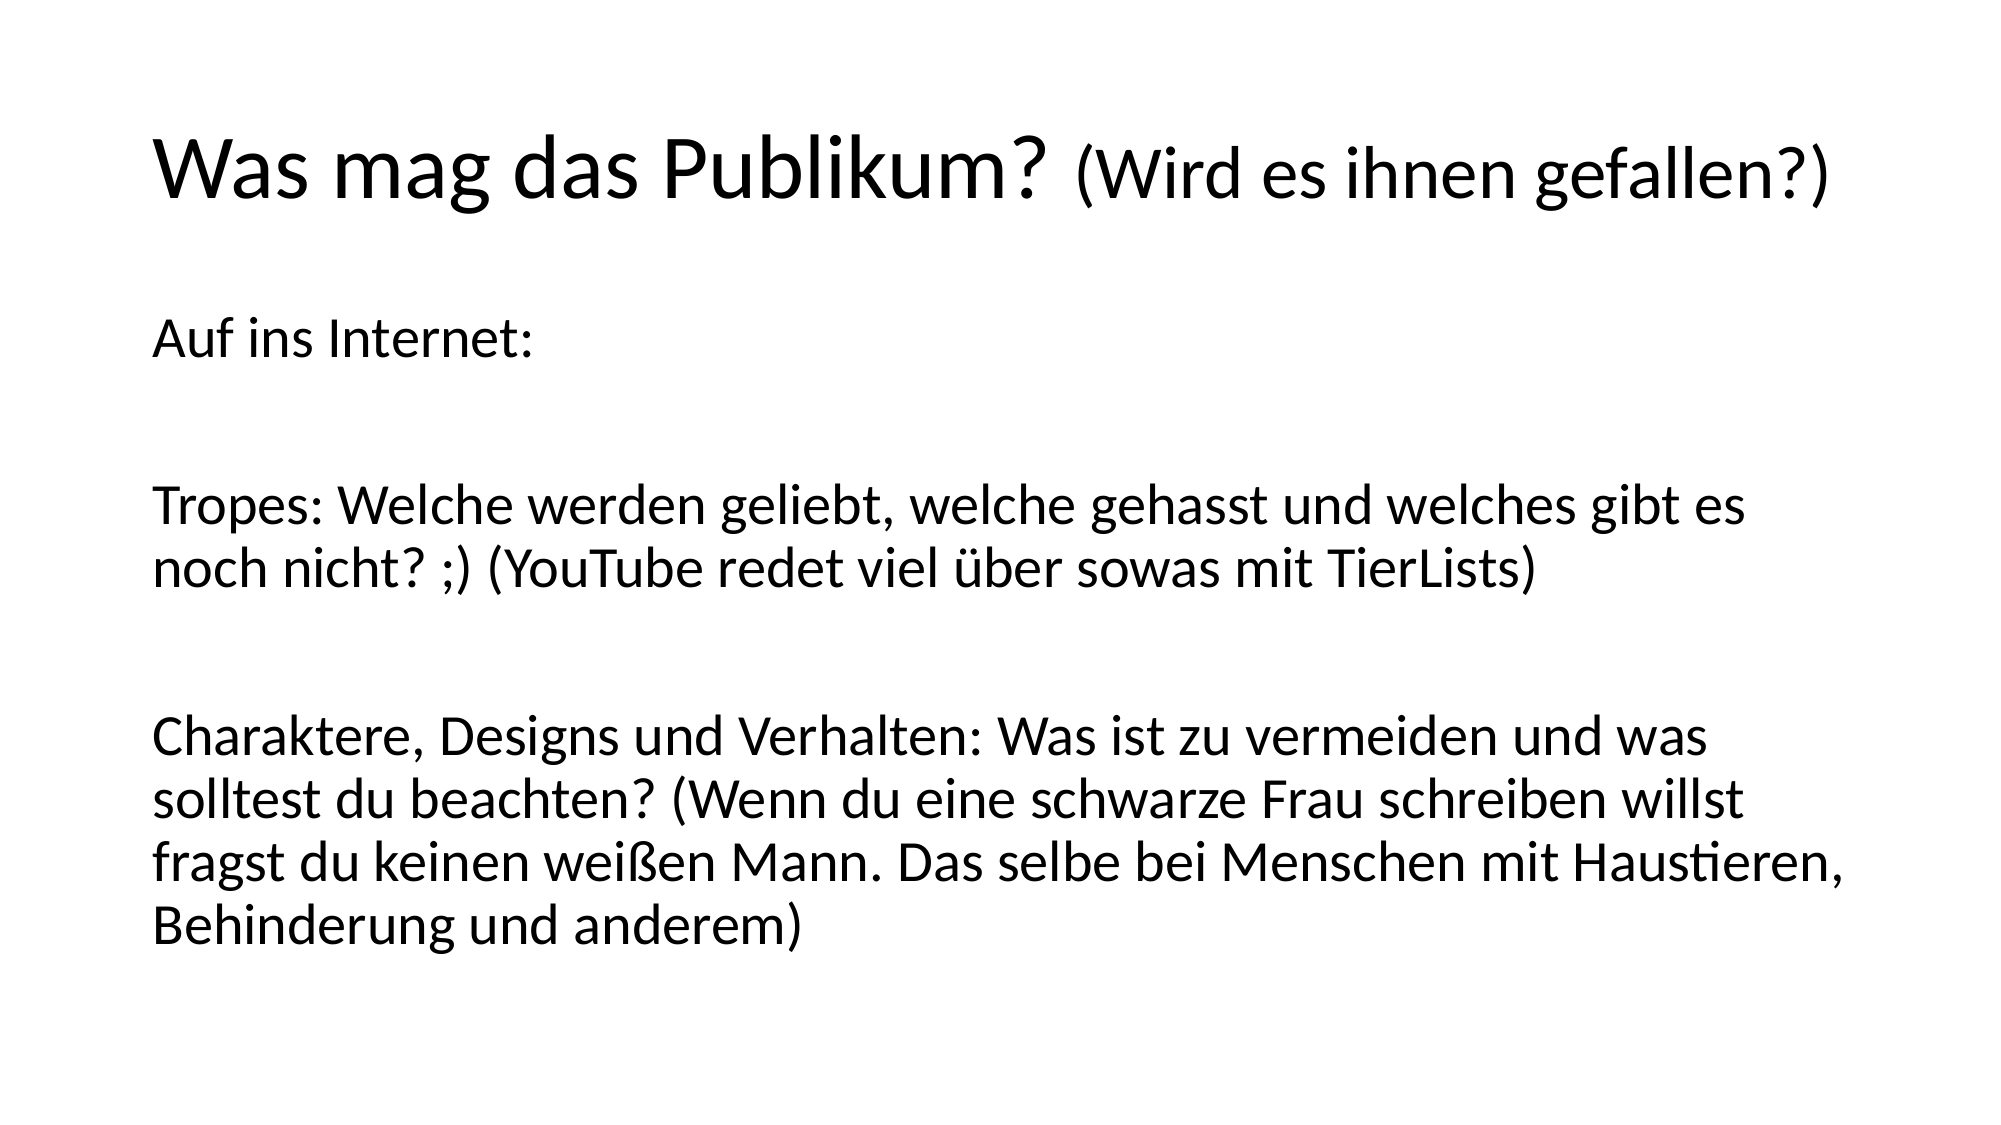

# Was mag das Publikum? (Wird es ihnen gefallen?)
Auf ins Internet:

Tropes: Welche werden geliebt, welche gehasst und welches gibt es noch nicht? ;) (YouTube redet viel über sowas mit TierLists)

Charaktere, Designs und Verhalten: Was ist zu vermeiden und was solltest du beachten? (Wenn du eine schwarze Frau schreiben willst fragst du keinen weißen Mann. Das selbe bei Menschen mit Haustieren, Behinderung und anderem)